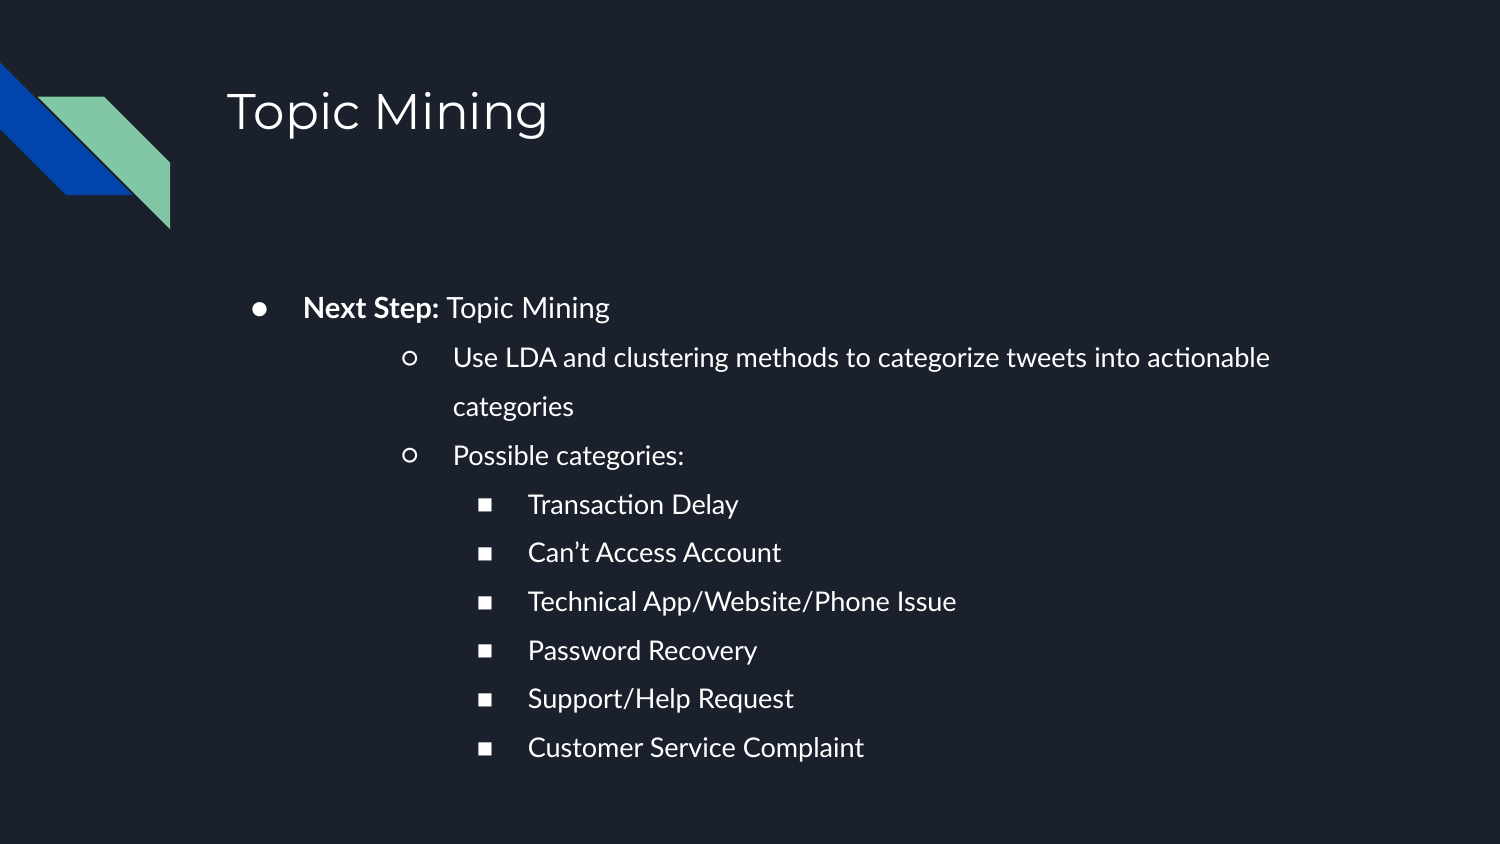

# Topic Mining
Next Step: Topic Mining
Use LDA and clustering methods to categorize tweets into actionable categories
Possible categories:
Transaction Delay
Can’t Access Account
Technical App/Website/Phone Issue
Password Recovery
Support/Help Request
Customer Service Complaint